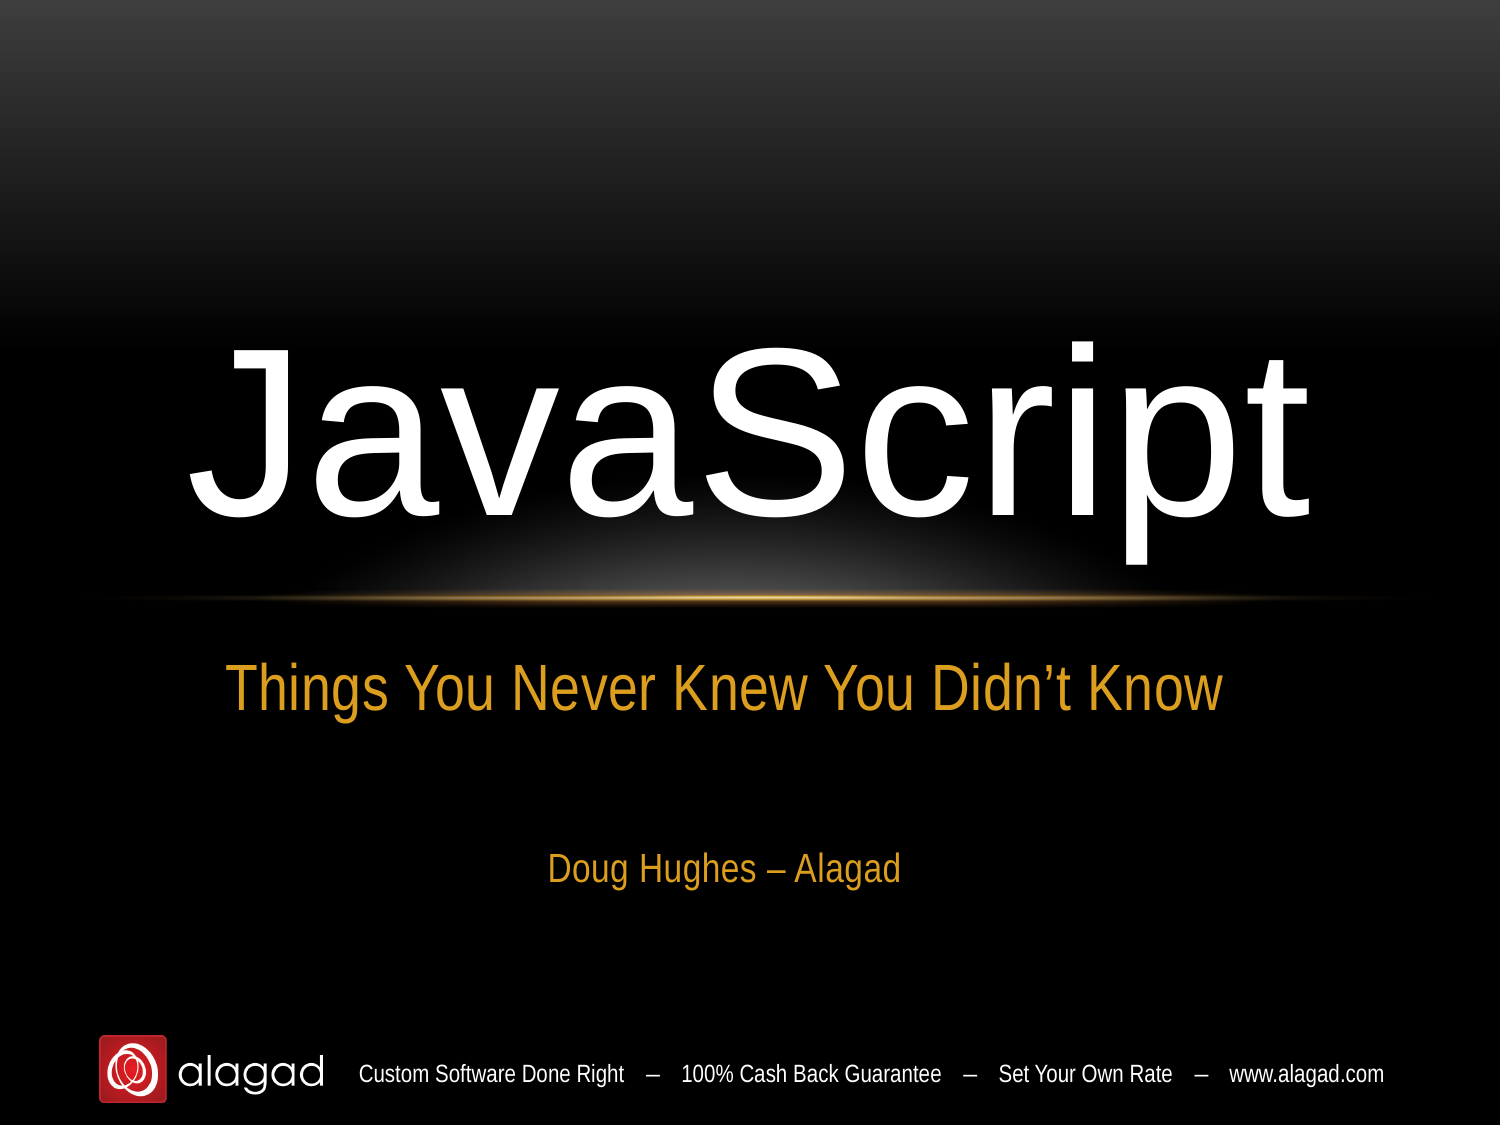

# JavaScript
Things You Never Knew You Didn’t Know
Doug Hughes – Alagad
Custom Software Done Right   –   100% Cash Back Guarantee   –   Set Your Own Rate   –   www.alagad.com